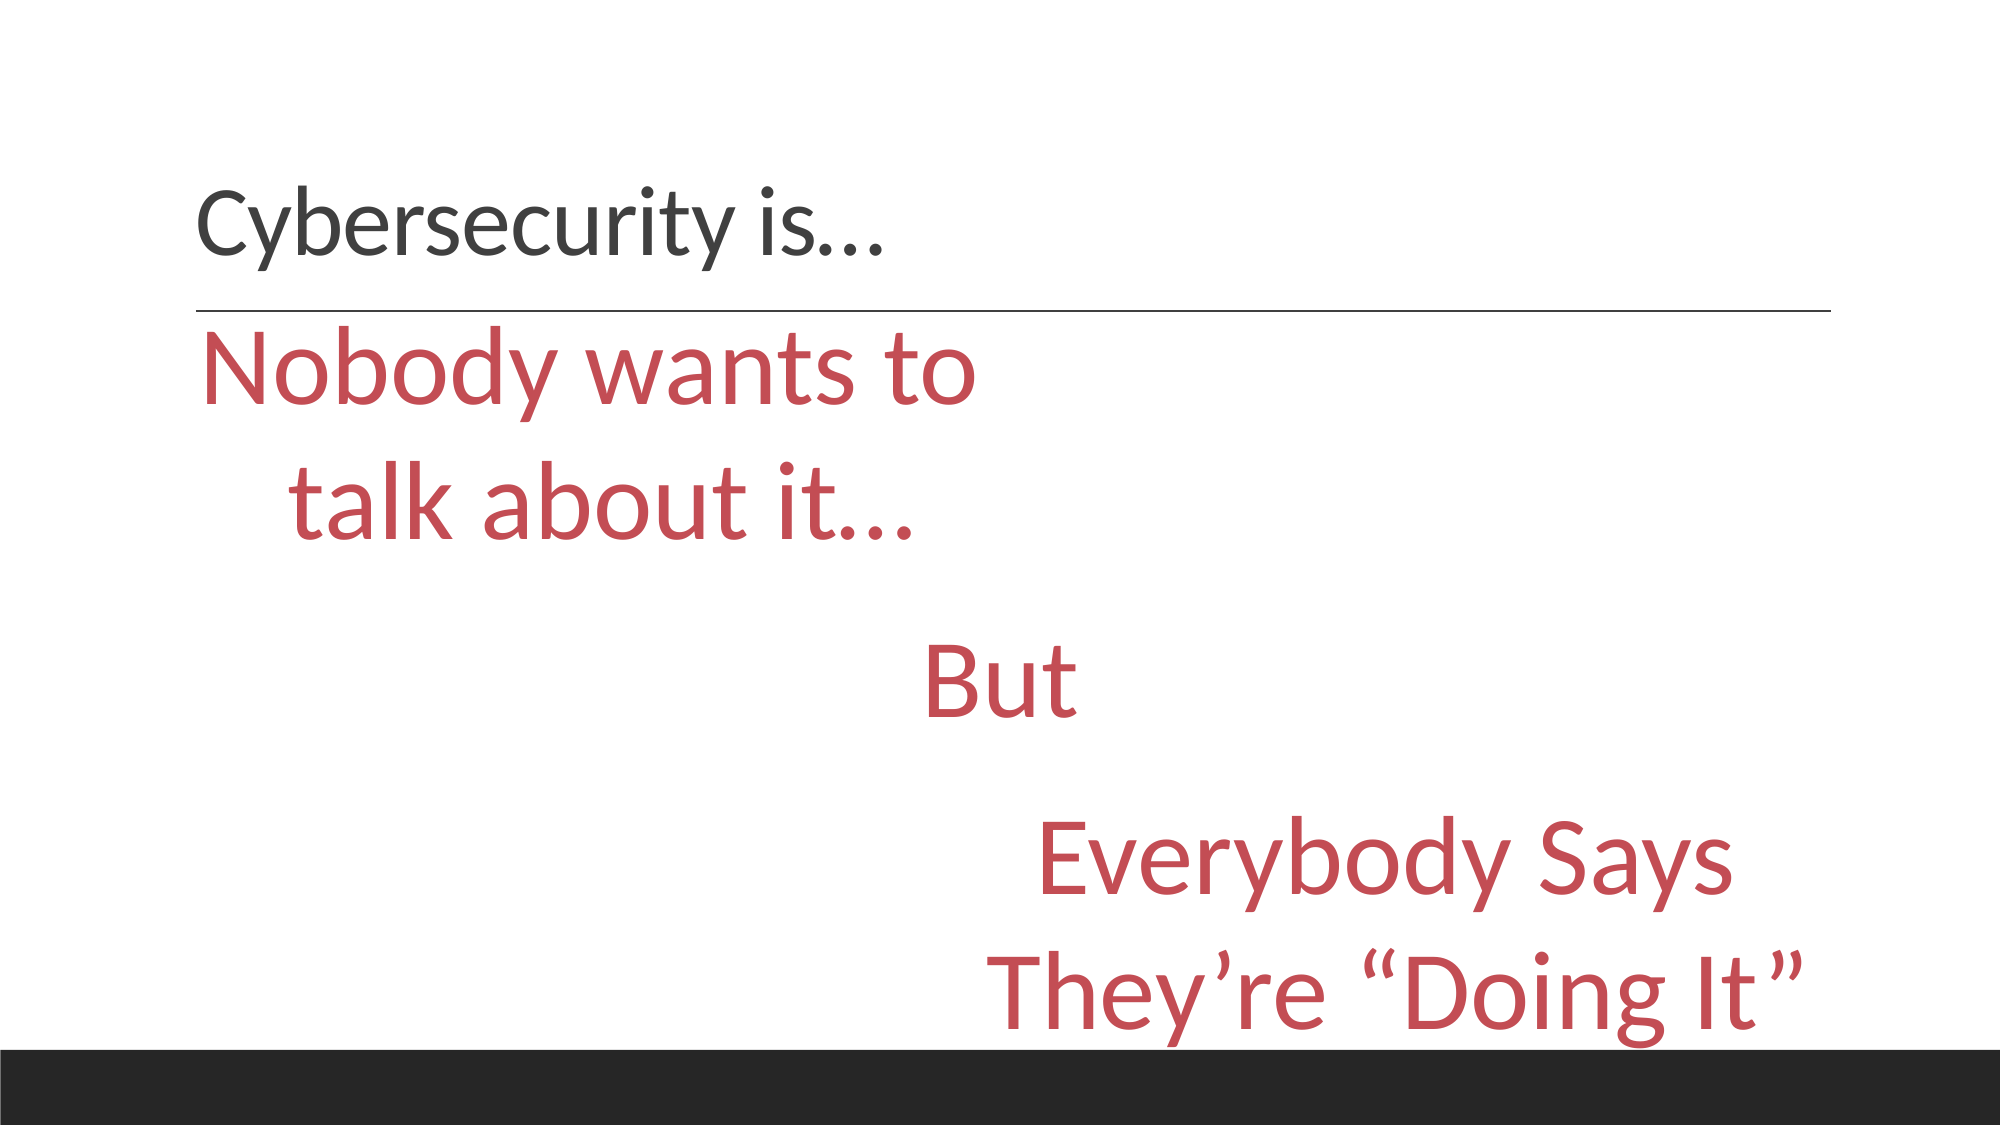

# Cybersecurity is…
Nobody wants to
talk about it…
But
Everybody Says
They’re “Doing It”